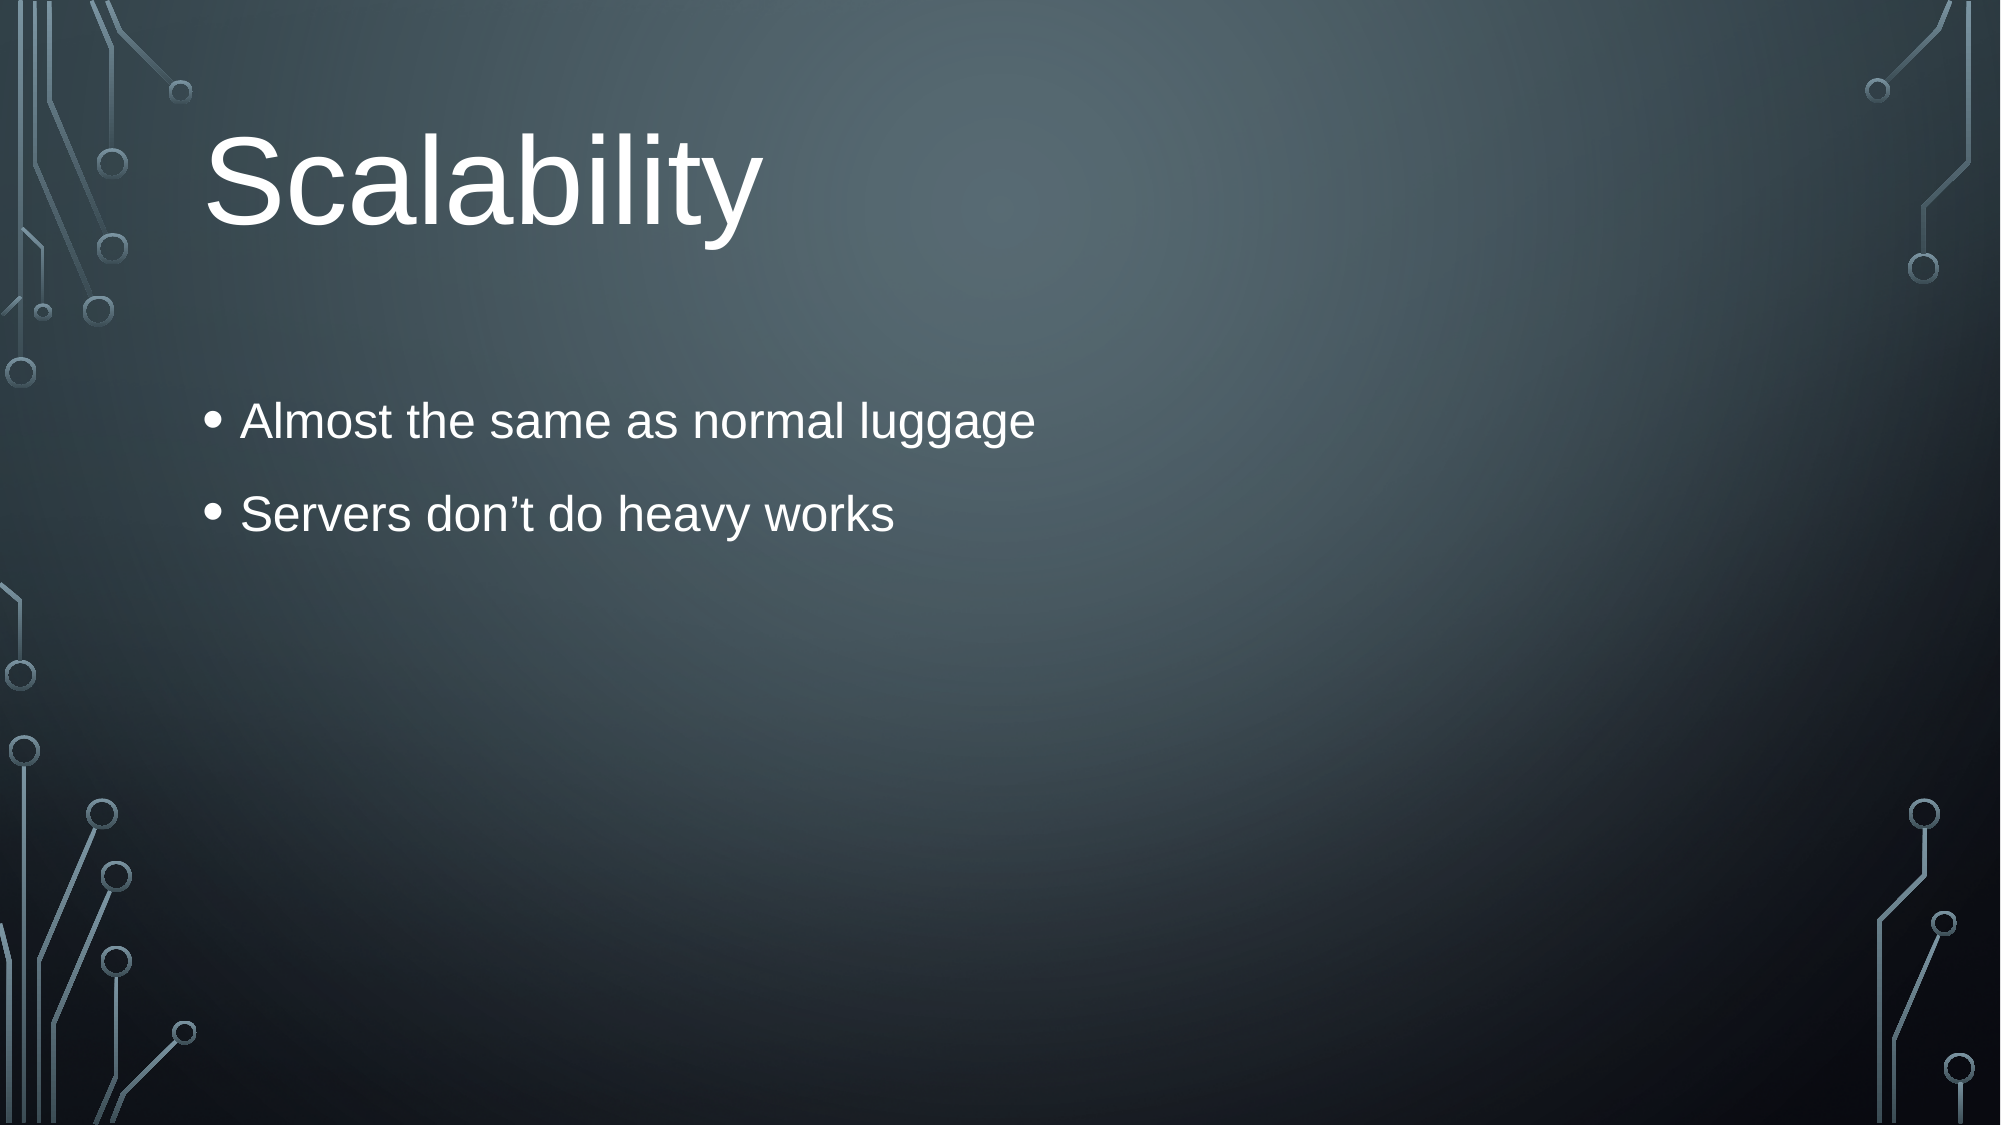

Scalability
Almost the same as normal luggage
Servers don’t do heavy works